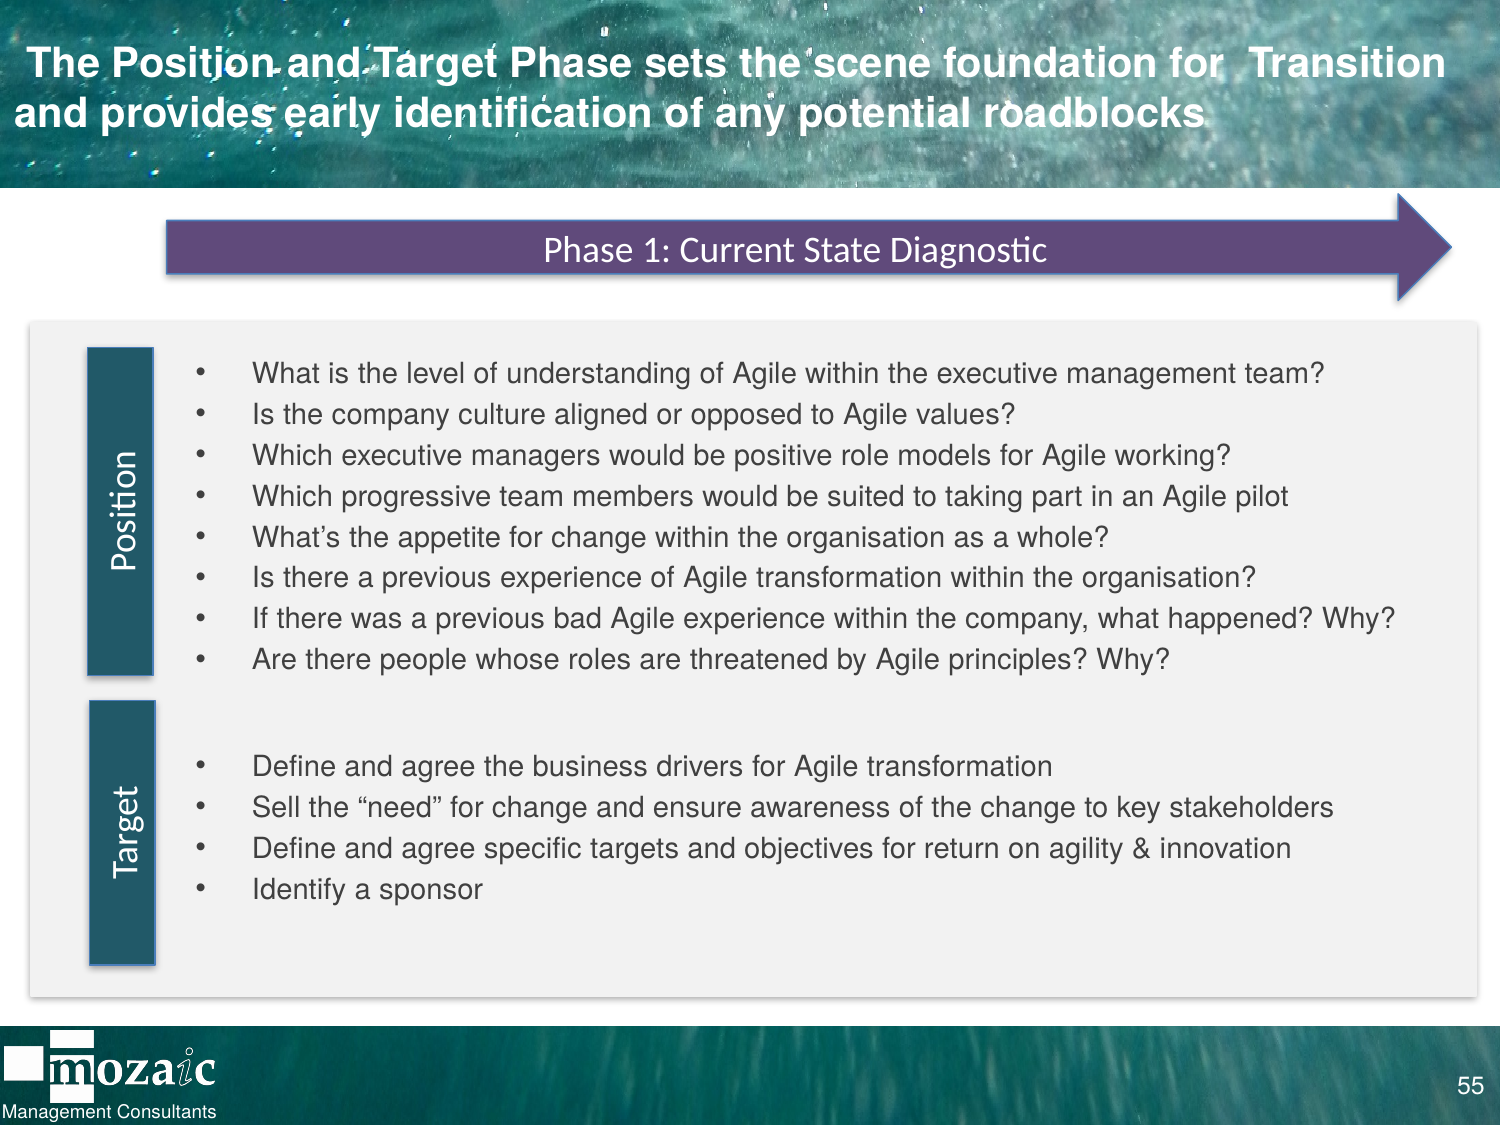

# The Position and Target Phase sets the scene foundation for  Transition and provides early identification of any potential roadblocks
Phase 1: Current State Diagnostic

What is the level of understanding of Agile within the executive management team?
Is the company culture aligned or opposed to Agile values?
Which executive managers would be positive role models for Agile working?
Which progressive team members would be suited to taking part in an Agile pilot
What’s the appetite for change within the organisation as a whole?
Is there a previous experience of Agile transformation within the organisation?
If there was a previous bad Agile experience within the company, what happened? Why?
Are there people whose roles are threatened by Agile principles? Why?
Position
Define and agree the business drivers for Agile transformation
Sell the “need” for change and ensure awareness of the change to key stakeholders
Define and agree specific targets and objectives for return on agility & innovation
Identify a sponsor
Target
55